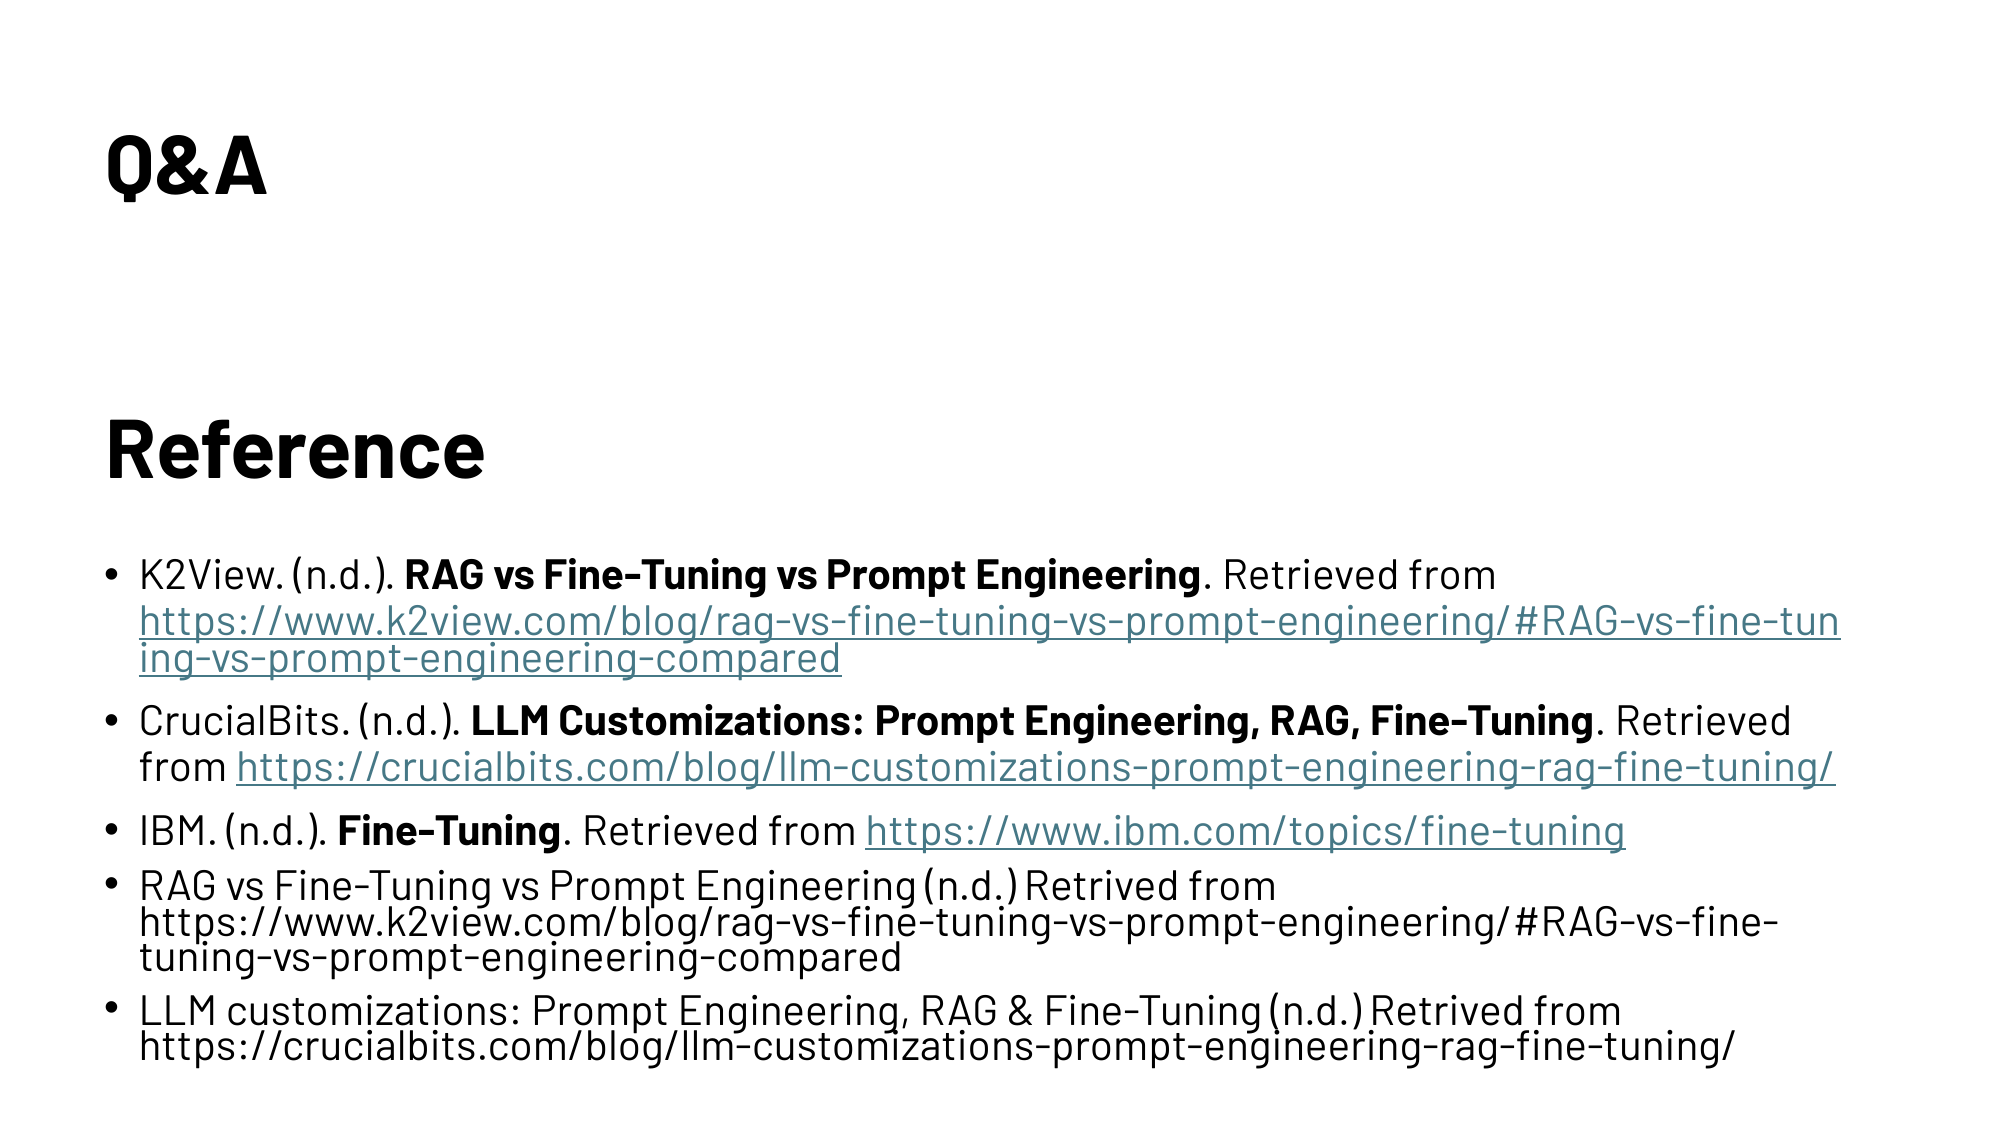

Q&A
Reference
K2View. (n.d.). RAG vs Fine-Tuning vs Prompt Engineering. Retrieved from https://www.k2view.com/blog/rag-vs-fine-tuning-vs-prompt-engineering/#RAG-vs-fine-tuning-vs-prompt-engineering-compared
CrucialBits. (n.d.). LLM Customizations: Prompt Engineering, RAG, Fine-Tuning. Retrieved from https://crucialbits.com/blog/llm-customizations-prompt-engineering-rag-fine-tuning/
IBM. (n.d.). Fine-Tuning. Retrieved from https://www.ibm.com/topics/fine-tuning
RAG vs Fine-Tuning vs Prompt Engineering (n.d.) Retrived from https://www.k2view.com/blog/rag-vs-fine-tuning-vs-prompt-engineering/#RAG-vs-fine-tuning-vs-prompt-engineering-compared
LLM customizations: Prompt Engineering, RAG & Fine-Tuning (n.d.) Retrived from https://crucialbits.com/blog/llm-customizations-prompt-engineering-rag-fine-tuning/